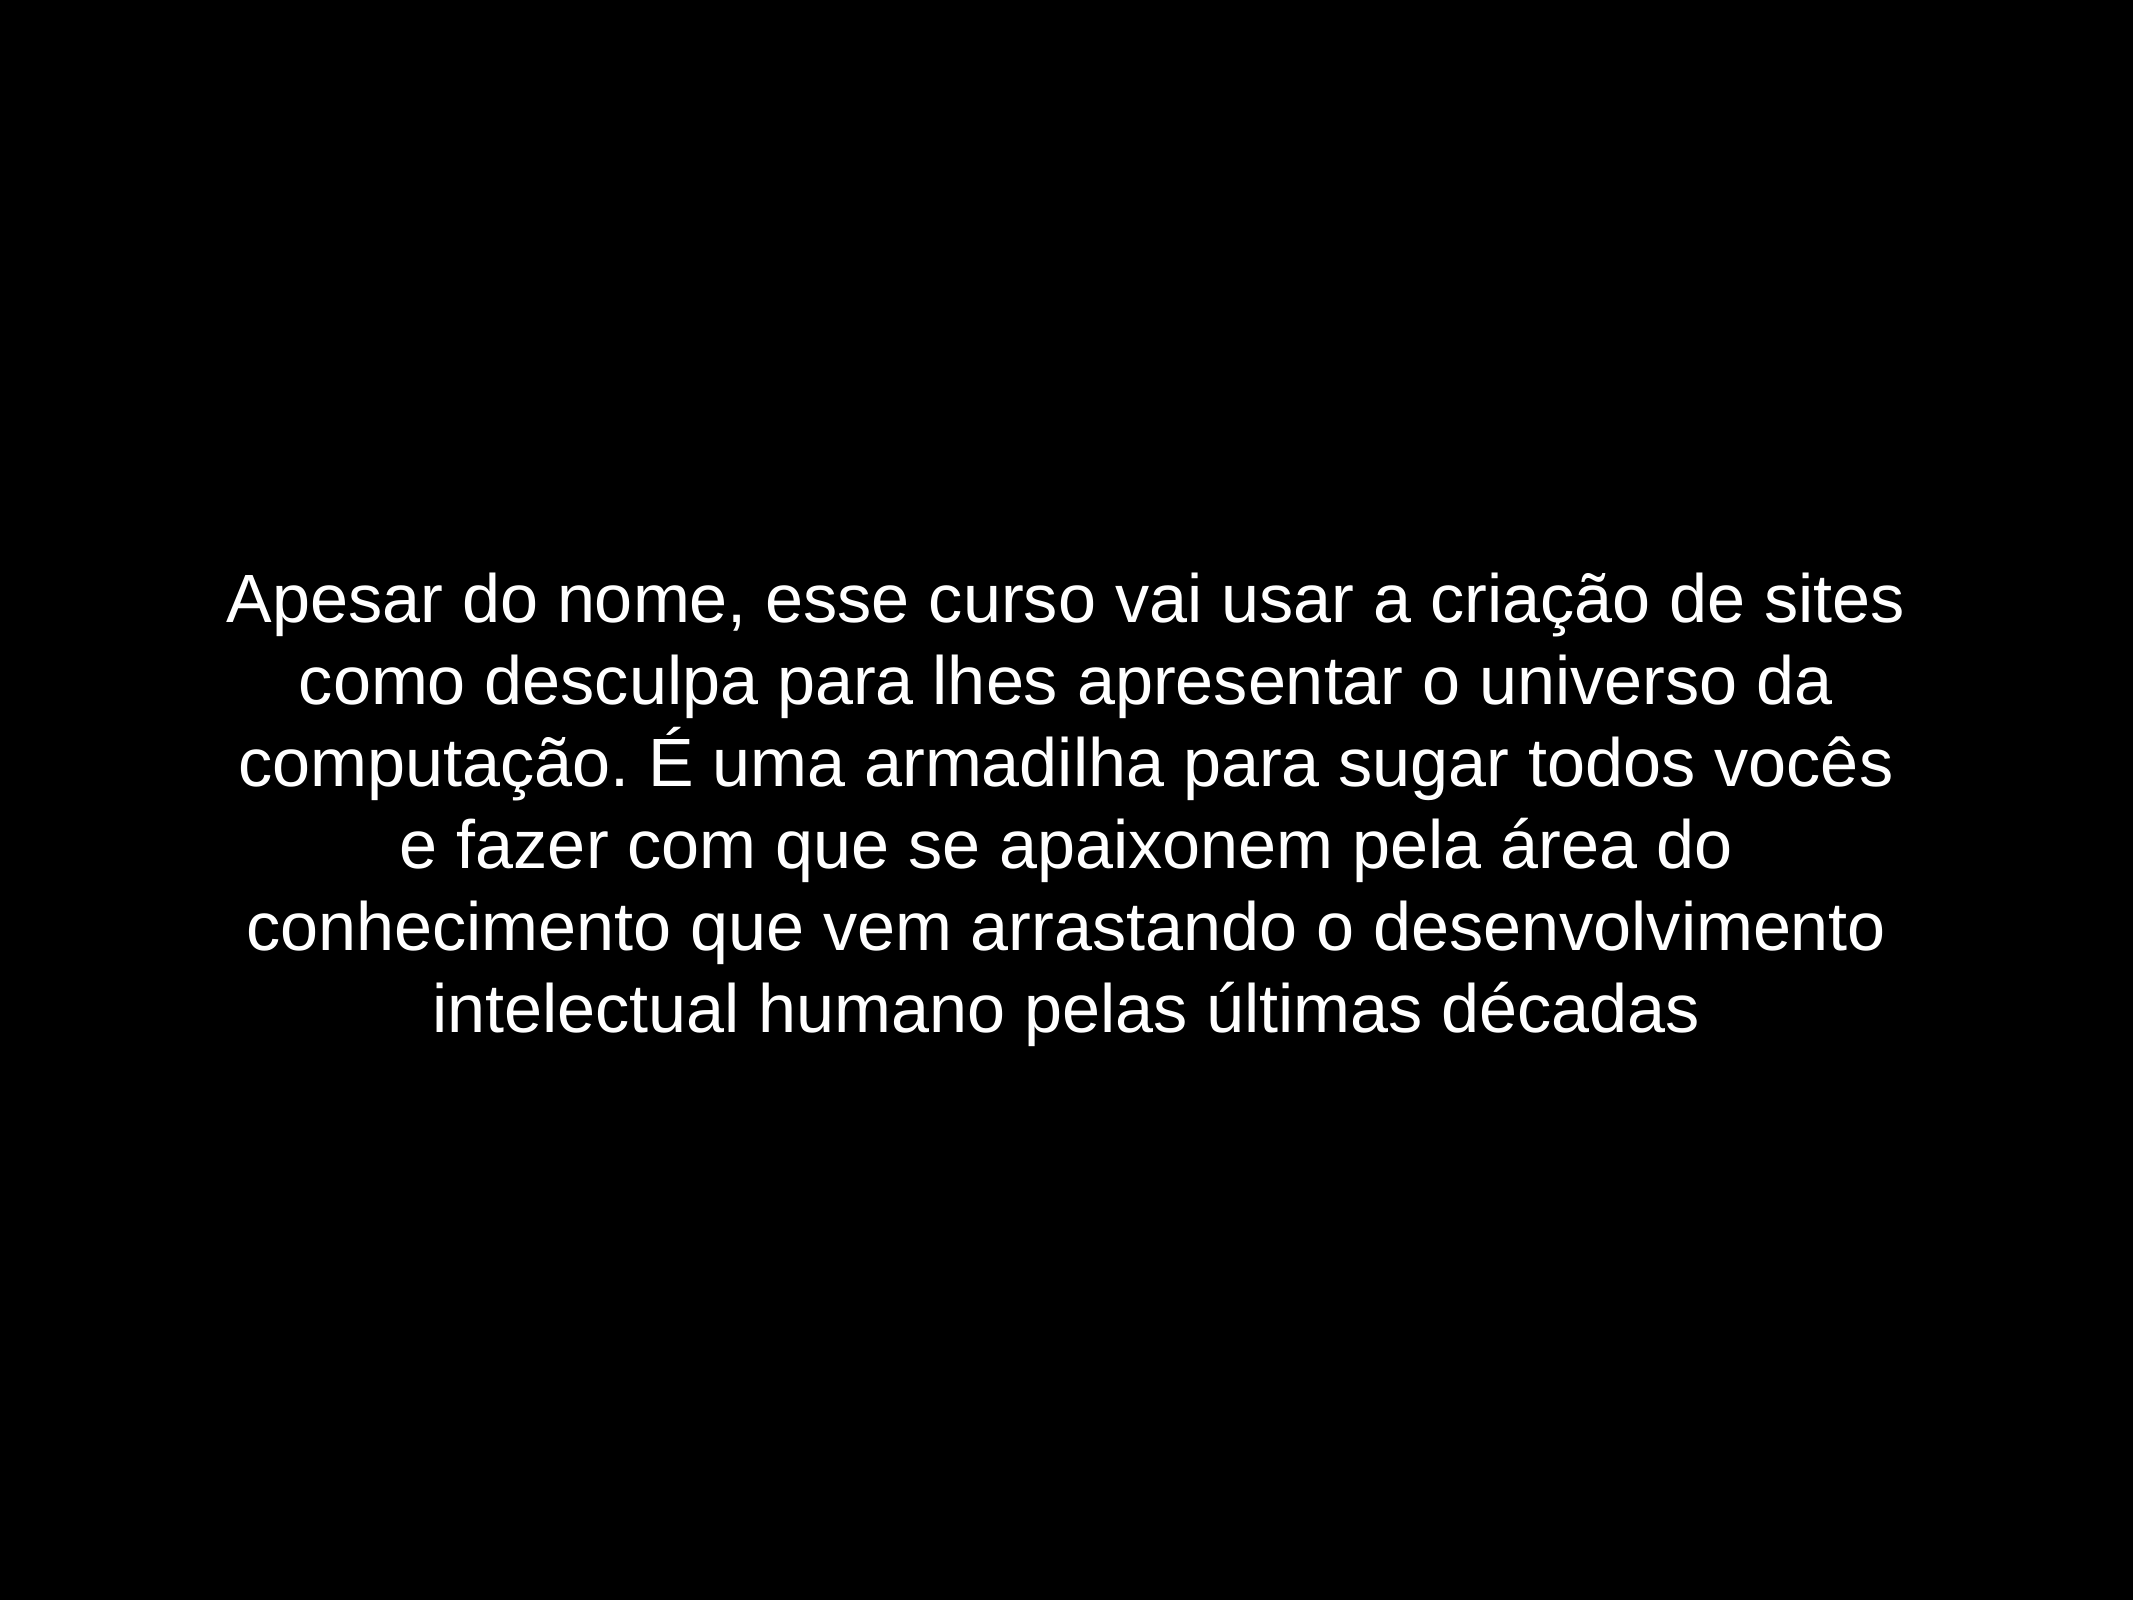

Apesar do nome, esse curso vai usar a criação de sites como desculpa para lhes apresentar o universo da computação. É uma armadilha para sugar todos vocês e fazer com que se apaixonem pela área do conhecimento que vem arrastando o desenvolvimento intelectual humano pelas últimas décadas